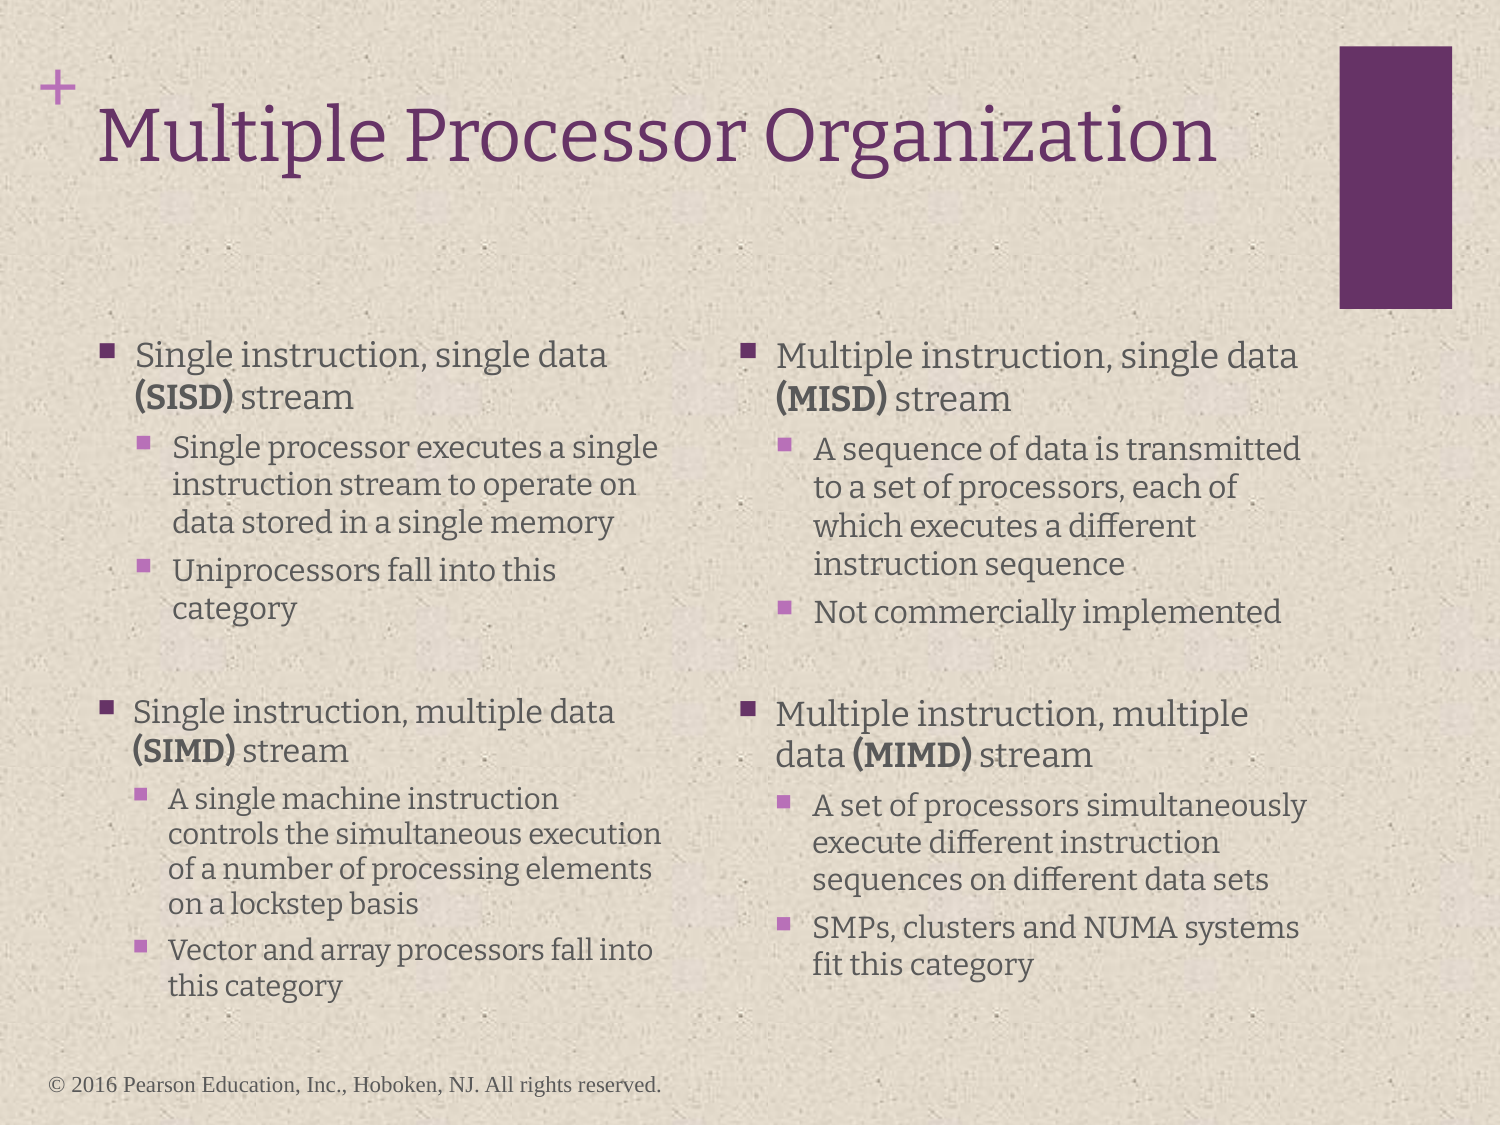

# Multiple Processor Organization
Multiple instruction, single data (MISD) stream
A sequence of data is transmitted to a set of processors, each of which executes a different instruction sequence
Not commercially implemented
Single instruction, single data (SISD) stream
Single processor executes a single instruction stream to operate on data stored in a single memory
Uniprocessors fall into this category

Single instruction, multiple data (SIMD) stream
A single machine instruction controls the simultaneous execution of a number of processing elements on a lockstep basis
Vector and array processors fall into this category
Multiple instruction, multiple data (MIMD) stream
A set of processors simultaneously execute different instruction sequences on different data sets
SMPs, clusters and NUMA systems fit this category

© 2016 Pearson Education, Inc., Hoboken, NJ. All rights reserved.